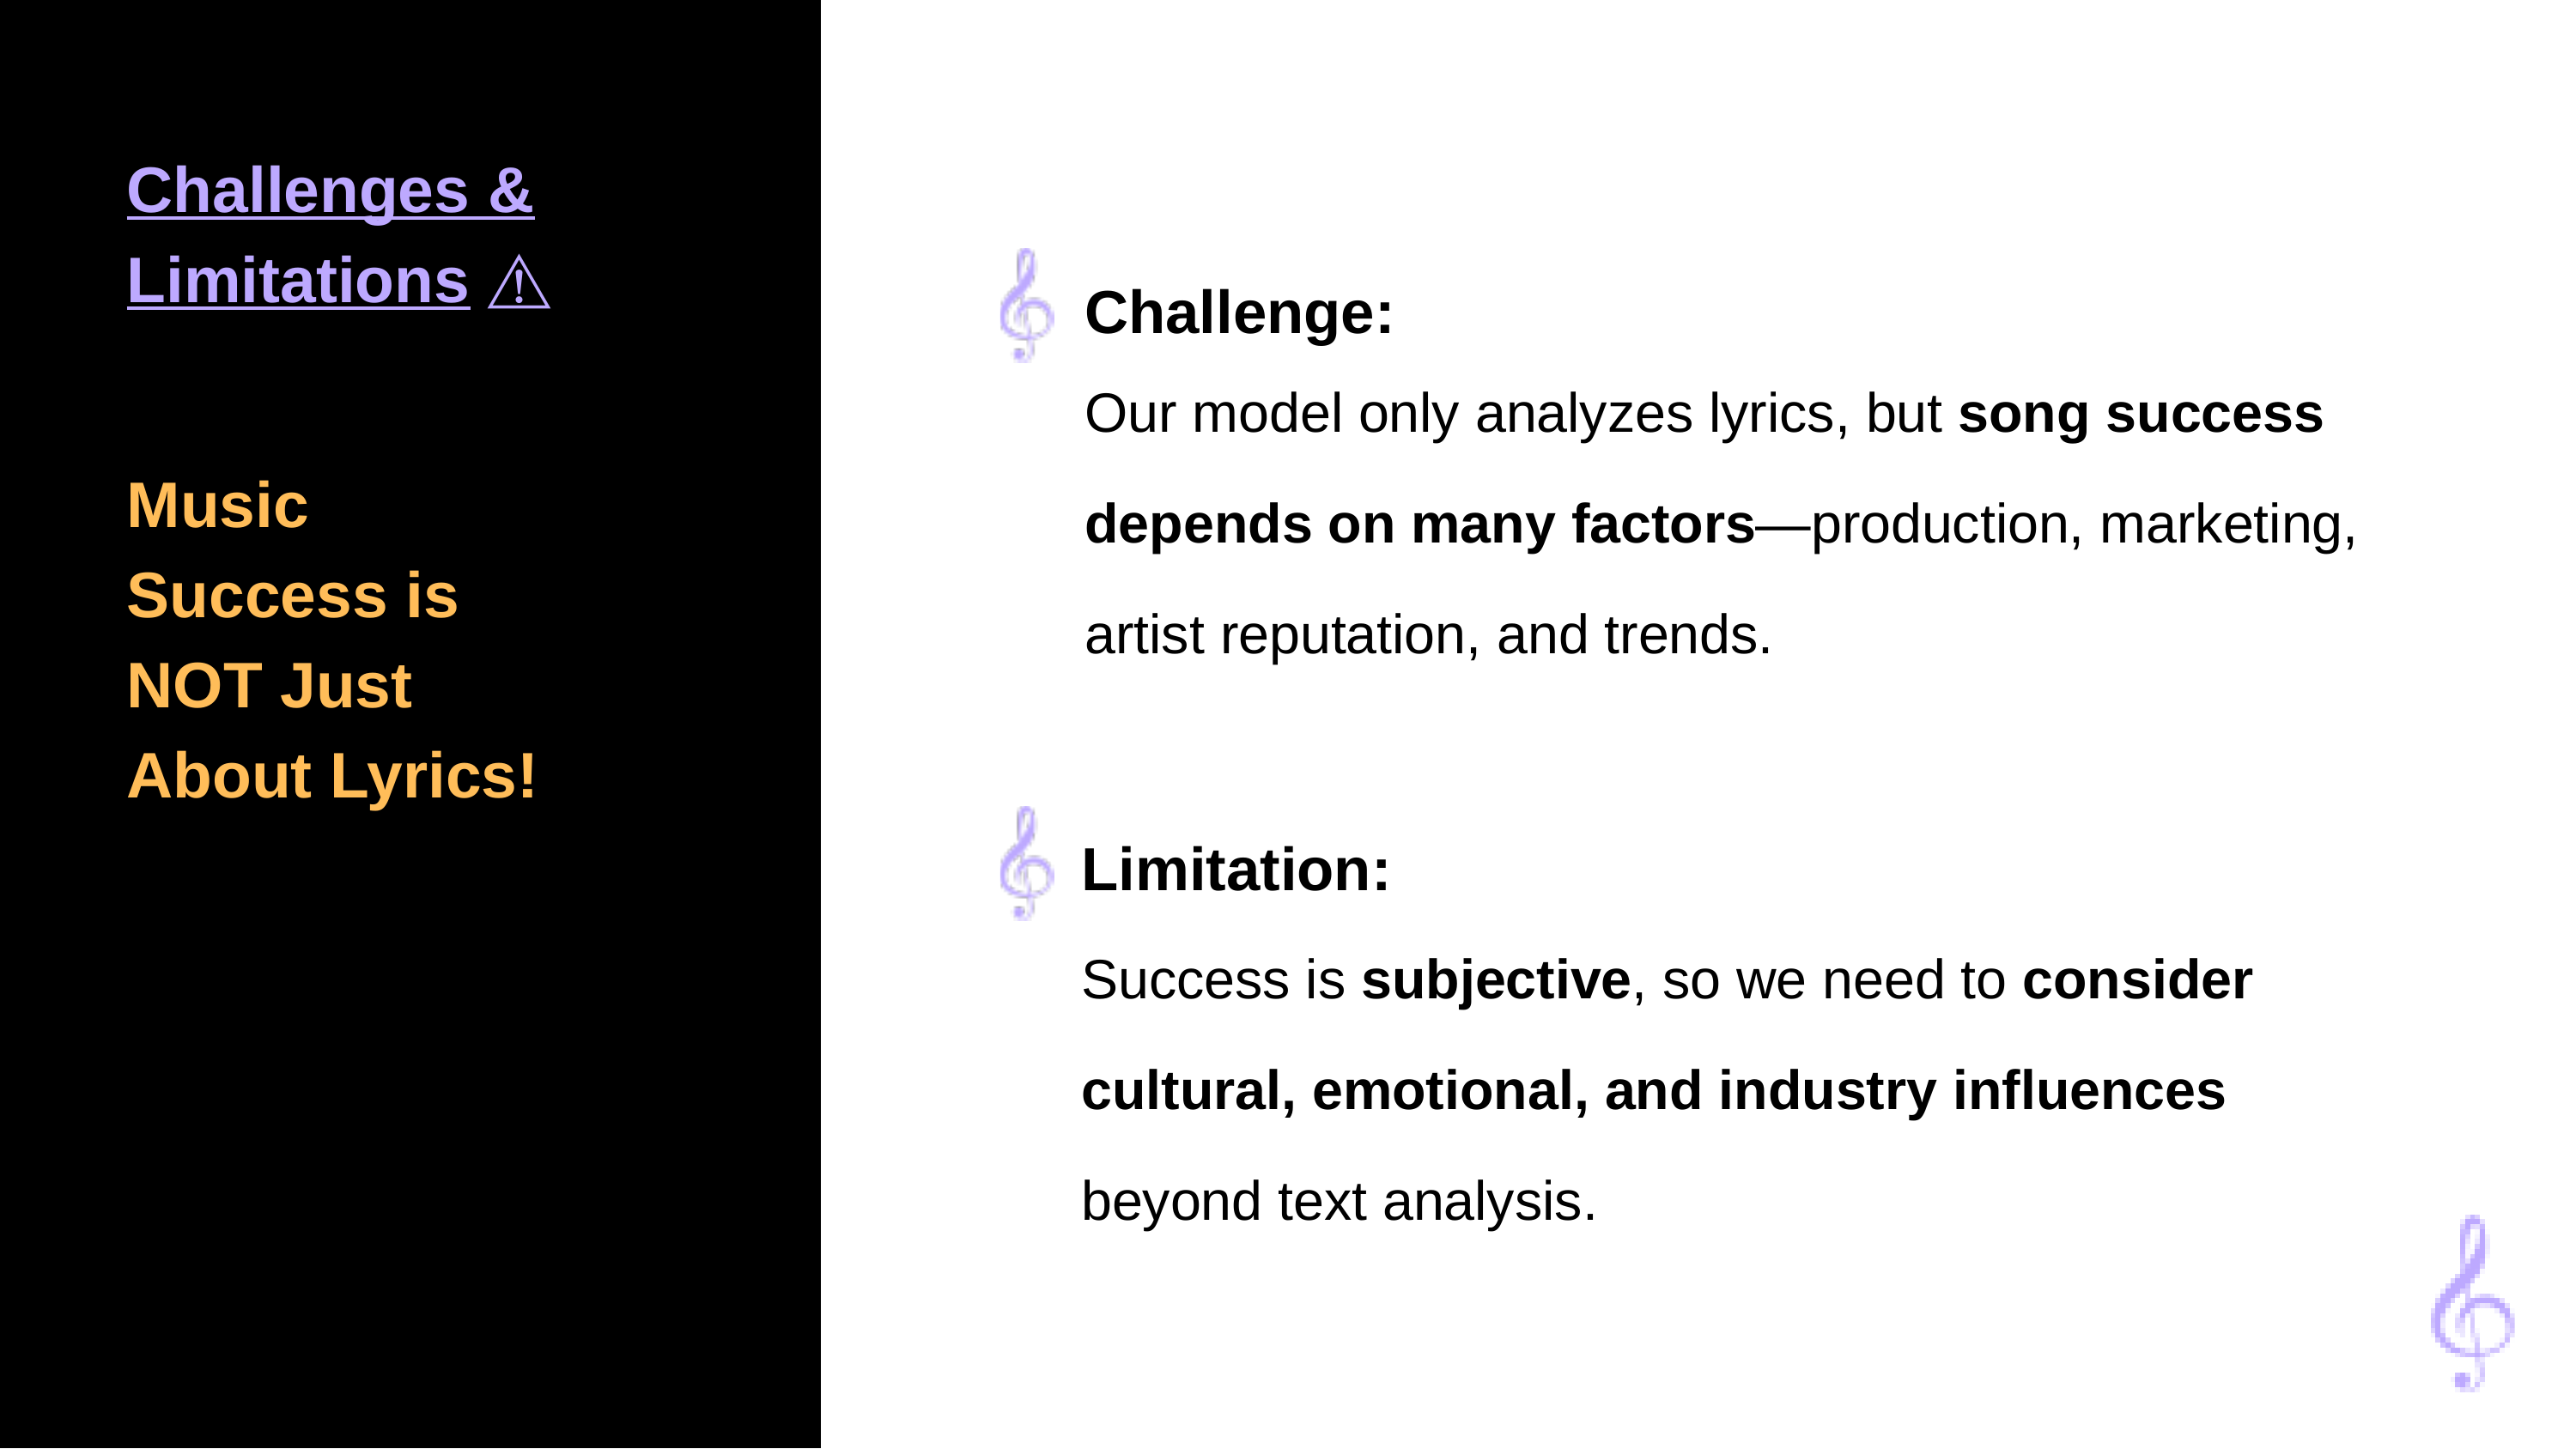

Challenges & Limitations ⚠️

Challenge:
Our model only analyzes lyrics, but song success depends on many factors—production, marketing, artist reputation, and trends.
Music Success is NOT Just About Lyrics!

Limitation:
Success is subjective, so we need to consider cultural, emotional, and industry influences beyond text analysis.